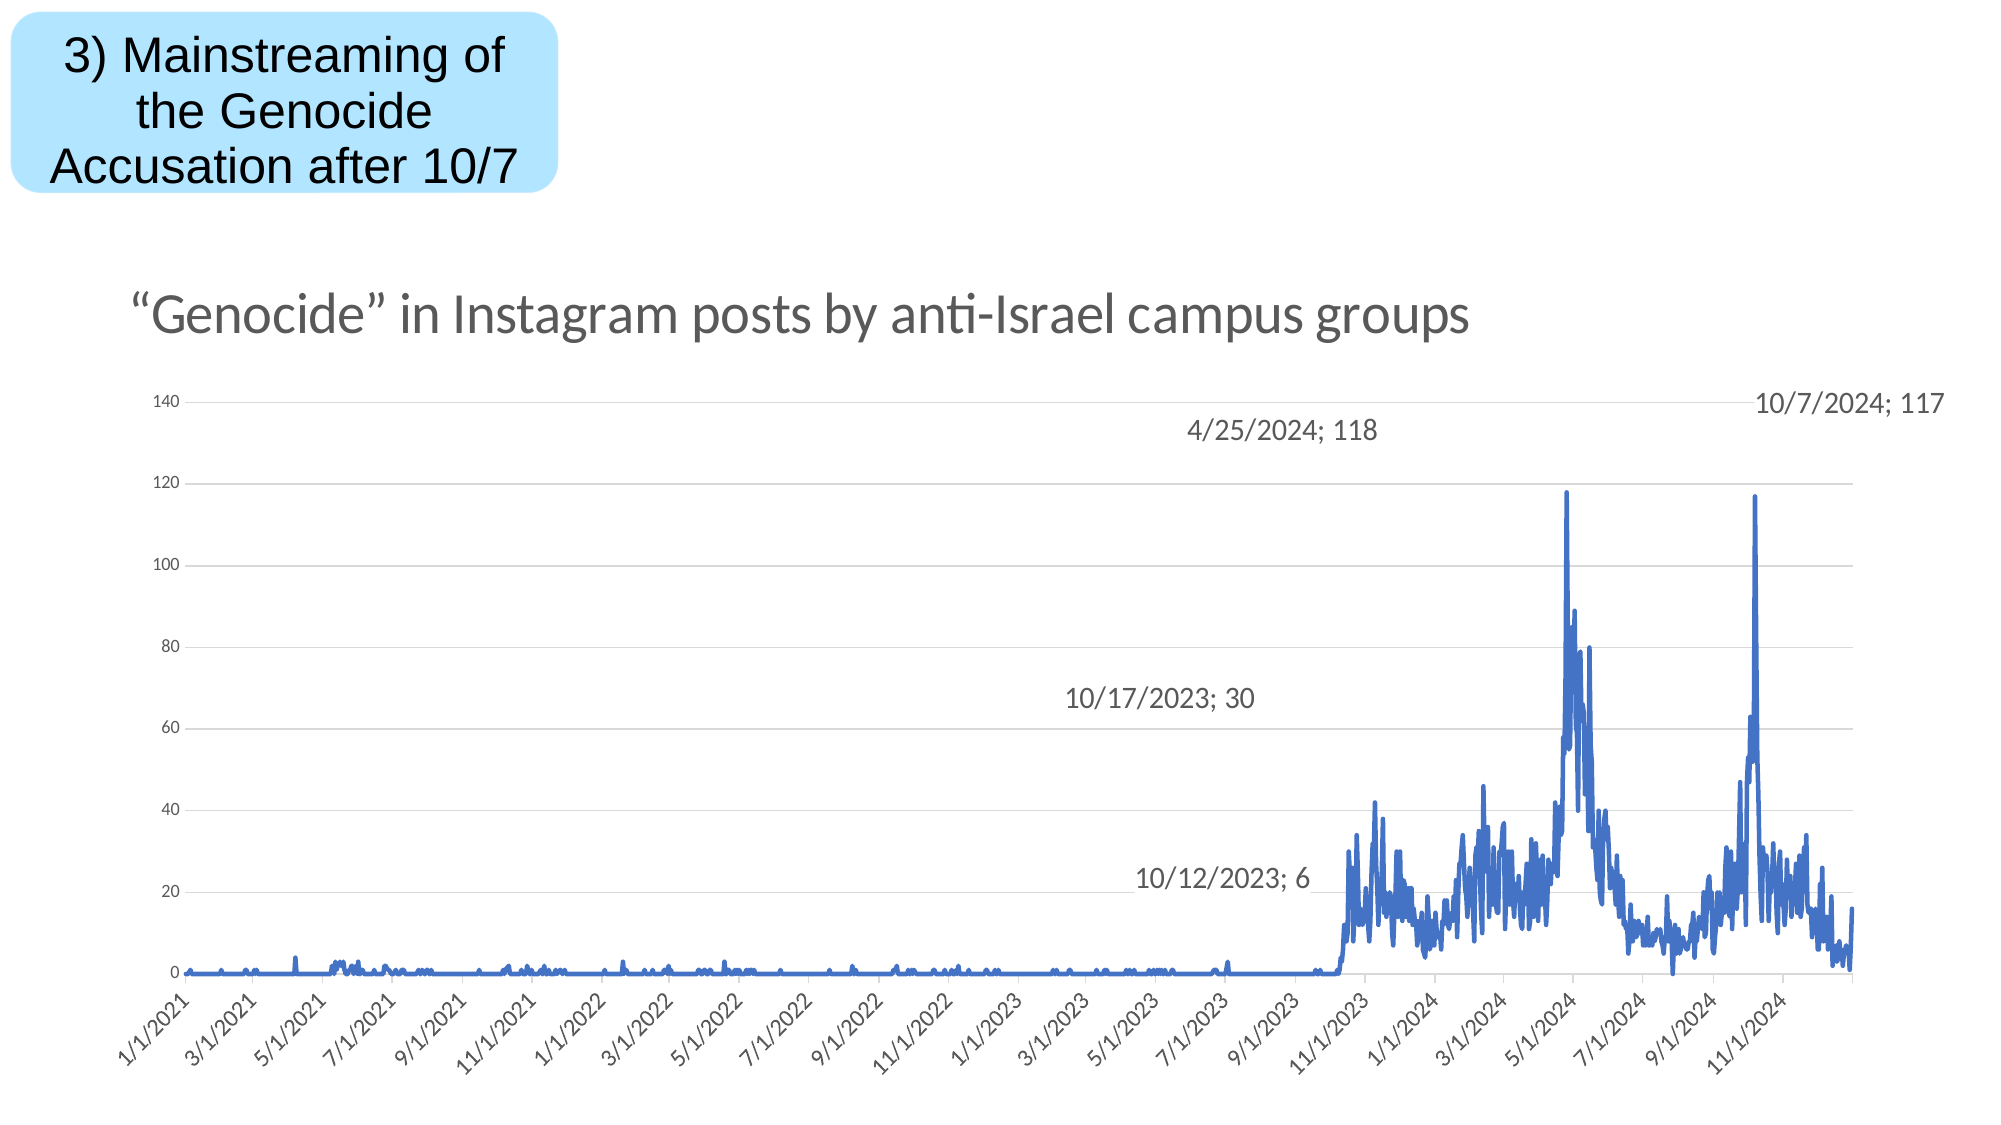

3) Mainstreaming of the Genocide Accusation after 10/7

### Chart: “Genocide” in Instagram posts by anti-Israel campus groups

| Category | genocid |
|---|---|
| 44197 | 0.0 |
| 44199 | 0.0 |
| 44201 | 1.0 |
| 44202 | 0.0 |
| 44203 | 0.0 |
| 44204 | 0.0 |
| 44206 | 0.0 |
| 44209 | 0.0 |
| 44211 | 0.0 |
| 44213 | 0.0 |
| 44214 | 0.0 |
| 44215 | 0.0 |
| 44216 | 0.0 |
| 44217 | 0.0 |
| 44219 | 0.0 |
| 44221 | 0.0 |
| 44222 | 0.0 |
| 44223 | 0.0 |
| 44224 | 0.0 |
| 44226 | 0.0 |
| 44227 | 0.0 |
| 44228 | 1.0 |
| 44229 | 0.0 |
| 44230 | 0.0 |
| 44231 | 0.0 |
| 44233 | 0.0 |
| 44235 | 0.0 |
| 44236 | 0.0 |
| 44237 | 0.0 |
| 44238 | 0.0 |
| 44239 | 0.0 |
| 44242 | 0.0 |
| 44243 | 0.0 |
| 44244 | 0.0 |
| 44246 | 0.0 |
| 44247 | 0.0 |
| 44248 | 0.0 |
| 44249 | 1.0 |
| 44250 | 1.0 |
| 44251 | 0.0 |
| 44252 | 0.0 |
| 44253 | 0.0 |
| 44254 | 0.0 |
| 44256 | 0.0 |
| 44257 | 1.0 |
| 44258 | 0.0 |
| 44259 | 1.0 |
| 44260 | 0.0 |
| 44261 | 0.0 |
| 44262 | 0.0 |
| 44263 | 0.0 |
| 44264 | 0.0 |
| 44265 | 0.0 |
| 44266 | 0.0 |
| 44267 | 0.0 |
| 44268 | 0.0 |
| 44269 | 0.0 |
| 44270 | 0.0 |
| 44271 | 0.0 |
| 44272 | 0.0 |
| 44273 | 0.0 |
| 44274 | 0.0 |
| 44275 | 0.0 |
| 44276 | 0.0 |
| 44277 | 0.0 |
| 44278 | 0.0 |
| 44279 | 0.0 |
| 44280 | 0.0 |
| 44282 | 0.0 |
| 44284 | 0.0 |
| 44285 | 0.0 |
| 44286 | 0.0 |
| 44287 | 0.0 |
| 44288 | 0.0 |
| 44289 | 0.0 |
| 44290 | 0.0 |
| 44291 | 0.0 |
| 44292 | 0.0 |
| 44293 | 4.0 |
| 44294 | 0.0 |
| 44295 | 0.0 |
| 44296 | 0.0 |
| 44298 | 0.0 |
| 44299 | 0.0 |
| 44300 | 0.0 |
| 44301 | 0.0 |
| 44302 | 0.0 |
| 44303 | 0.0 |
| 44305 | 0.0 |
| 44306 | 0.0 |
| 44307 | 0.0 |
| 44308 | 0.0 |
| 44309 | 0.0 |
| 44310 | 0.0 |
| 44311 | 0.0 |
| 44312 | 0.0 |
| 44313 | 0.0 |
| 44314 | 0.0 |
| 44315 | 0.0 |
| 44316 | 0.0 |
| 44318 | 0.0 |
| 44319 | 0.0 |
| 44320 | 0.0 |
| 44321 | 0.0 |
| 44322 | 0.0 |
| 44323 | 0.0 |
| 44324 | 0.0 |
| 44325 | 2.0 |
| 44326 | 1.0 |
| 44327 | 0.0 |
| 44328 | 3.0 |
| 44329 | 1.0 |
| 44330 | 2.0 |
| 44331 | 2.0 |
| 44332 | 3.0 |
| 44333 | 2.0 |
| 44334 | 2.0 |
| 44335 | 3.0 |
| 44336 | 1.0 |
| 44337 | 0.0 |
| 44338 | 0.0 |
| 44339 | 0.0 |
| 44340 | 1.0 |
| 44341 | 1.0 |
| 44342 | 2.0 |
| 44343 | 2.0 |
| 44344 | 0.0 |
| 44345 | 1.0 |
| 44346 | 2.0 |
| 44347 | 0.0 |
| 44348 | 3.0 |
| 44349 | 0.0 |
| 44350 | 0.0 |
| 44351 | 1.0 |
| 44352 | 1.0 |
| 44353 | 0.0 |
| 44354 | 0.0 |
| 44355 | 0.0 |
| 44356 | 0.0 |
| 44357 | 0.0 |
| 44358 | 0.0 |
| 44359 | 0.0 |
| 44360 | 0.0 |
| 44361 | 0.0 |
| 44362 | 1.0 |
| 44363 | 0.0 |
| 44364 | 0.0 |
| 44365 | 0.0 |
| 44366 | 0.0 |
| 44368 | 0.0 |
| 44369 | 0.0 |
| 44370 | 0.0 |
| 44371 | 2.0 |
| 44372 | 2.0 |
| 44374 | 1.0 |
| 44375 | 1.0 |
| 44377 | 0.0 |
| 44378 | 0.0 |
| 44379 | 0.0 |
| 44381 | 1.0 |
| 44382 | 0.0 |
| 44383 | 0.0 |
| 44384 | 0.0 |
| 44385 | 0.0 |
| 44386 | 1.0 |
| 44388 | 1.0 |
| 44389 | 0.0 |
| 44390 | 0.0 |
| 44392 | 0.0 |
| 44393 | 0.0 |
| 44397 | 0.0 |
| 44398 | 0.0 |
| 44399 | 0.0 |
| 44401 | 1.0 |
| 44402 | 0.0 |
| 44403 | 0.0 |
| 44404 | 1.0 |
| 44406 | 0.0 |
| 44407 | 0.0 |
| 44408 | 1.0 |
| 44409 | 1.0 |
| 44410 | 0.0 |
| 44411 | 0.0 |
| 44412 | 1.0 |
| 44413 | 0.0 |
| 44414 | 0.0 |
| 44417 | 0.0 |
| 44419 | 0.0 |
| 44420 | 0.0 |
| 44421 | 0.0 |
| 44422 | 0.0 |
| 44424 | 0.0 |
| 44425 | 0.0 |
| 44426 | 0.0 |
| 44427 | 0.0 |
| 44429 | 0.0 |
| 44430 | 0.0 |
| 44431 | 0.0 |
| 44432 | 0.0 |
| 44433 | 0.0 |
| 44434 | 0.0 |
| 44435 | 0.0 |
| 44436 | 0.0 |
| 44437 | 0.0 |
| 44438 | 0.0 |
| 44439 | 0.0 |
| 44440 | 0.0 |
| 44441 | 0.0 |
| 44442 | 0.0 |
| 44443 | 0.0 |
| 44444 | 0.0 |
| 44445 | 0.0 |
| 44447 | 0.0 |
| 44448 | 0.0 |
| 44449 | 0.0 |
| 44450 | 0.0 |
| 44452 | 0.0 |
| 44453 | 0.0 |
| 44454 | 1.0 |
| 44455 | 0.0 |
| 44456 | 0.0 |
| 44457 | 0.0 |
| 44459 | 0.0 |
| 44460 | 0.0 |
| 44461 | 0.0 |
| 44462 | 0.0 |
| 44465 | 0.0 |
| 44466 | 0.0 |
| 44467 | 0.0 |
| 44468 | 0.0 |
| 44469 | 0.0 |
| 44470 | 0.0 |
| 44472 | 0.0 |
| 44473 | 0.0 |
| 44474 | 0.0 |
| 44475 | 1.0 |
| 44476 | 0.0 |
| 44477 | 1.0 |
| 44480 | 2.0 |
| 44481 | 0.0 |
| 44482 | 0.0 |
| 44483 | 0.0 |
| 44484 | 0.0 |
| 44485 | 0.0 |
| 44486 | 0.0 |
| 44487 | 0.0 |
| 44488 | 0.0 |
| 44489 | 0.0 |
| 44490 | 0.0 |
| 44491 | 1.0 |
| 44492 | 0.0 |
| 44494 | 0.0 |
| 44495 | 0.0 |
| 44496 | 2.0 |
| 44497 | 1.0 |
| 44498 | 0.0 |
| 44499 | 0.0 |
| 44500 | 1.0 |
| 44501 | 0.0 |
| 44502 | 0.0 |
| 44503 | 0.0 |
| 44504 | 0.0 |
| 44505 | 0.0 |
| 44506 | 0.0 |
| 44508 | 1.0 |
| 44509 | 0.0 |
| 44510 | 0.0 |
| 44511 | 2.0 |
| 44512 | 0.0 |
| 44514 | 0.0 |
| 44515 | 1.0 |
| 44516 | 0.0 |
| 44517 | 0.0 |
| 44518 | 0.0 |
| 44519 | 0.0 |
| 44520 | 0.0 |
| 44521 | 1.0 |
| 44522 | 0.0 |
| 44525 | 1.0 |
| 44527 | 0.0 |
| 44529 | 1.0 |
| 44530 | 0.0 |
| 44531 | 0.0 |
| 44533 | 0.0 |
| 44535 | 0.0 |
| 44536 | 0.0 |
| 44537 | 0.0 |
| 44538 | 0.0 |
| 44539 | 0.0 |
| 44541 | 0.0 |
| 44543 | 0.0 |
| 44544 | 0.0 |
| 44545 | 0.0 |
| 44546 | 0.0 |
| 44547 | 0.0 |
| 44548 | 0.0 |
| 44549 | 0.0 |
| 44554 | 0.0 |
| 44561 | 0.0 |
| 44562 | 0.0 |
| 44563 | 0.0 |
| 44564 | 1.0 |
| 44565 | 0.0 |
| 44566 | 0.0 |
| 44567 | 0.0 |
| 44568 | 0.0 |
| 44569 | 0.0 |
| 44572 | 0.0 |
| 44576 | 0.0 |
| 44577 | 0.0 |
| 44578 | 0.0 |
| 44579 | 0.0 |
| 44580 | 3.0 |
| 44581 | 0.0 |
| 44582 | 1.0 |
| 44583 | 1.0 |
| 44584 | 0.0 |
| 44585 | 0.0 |
| 44586 | 0.0 |
| 44587 | 0.0 |
| 44588 | 0.0 |
| 44589 | 0.0 |
| 44590 | 0.0 |
| 44591 | 0.0 |
| 44592 | 0.0 |
| 44593 | 0.0 |
| 44594 | 0.0 |
| 44595 | 0.0 |
| 44596 | 0.0 |
| 44597 | 0.0 |
| 44598 | 0.0 |
| 44599 | 1.0 |
| 44600 | 0.0 |
| 44601 | 0.0 |
| 44602 | 0.0 |
| 44603 | 0.0 |
| 44604 | 0.0 |
| 44605 | 0.0 |
| 44606 | 1.0 |
| 44607 | 0.0 |
| 44608 | 0.0 |
| 44609 | 0.0 |
| 44610 | 0.0 |
| 44611 | 0.0 |
| 44612 | 0.0 |
| 44613 | 0.0 |
| 44614 | 0.0 |
| 44615 | 0.0 |
| 44616 | 1.0 |
| 44617 | 1.0 |
| 44618 | 1.0 |
| 44619 | 0.0 |
| 44620 | 2.0 |
| 44621 | 0.0 |
| 44622 | 1.0 |
| 44623 | 0.0 |
| 44624 | 0.0 |
| 44625 | 0.0 |
| 44626 | 0.0 |
| 44627 | 0.0 |
| 44628 | 0.0 |
| 44629 | 0.0 |
| 44630 | 0.0 |
| 44631 | 0.0 |
| 44632 | 0.0 |
| 44633 | 0.0 |
| 44634 | 0.0 |
| 44635 | 0.0 |
| 44636 | 0.0 |
| 44637 | 0.0 |
| 44638 | 0.0 |
| 44639 | 0.0 |
| 44640 | 0.0 |
| 44641 | 0.0 |
| 44642 | 0.0 |
| 44643 | 0.0 |
| 44644 | 0.0 |
| 44645 | 0.0 |
| 44646 | 1.0 |
| 44647 | 1.0 |
| 44648 | 0.0 |
| 44649 | 0.0 |
| 44650 | 0.0 |
| 44651 | 1.0 |
| 44652 | 1.0 |
| 44653 | 0.0 |
| 44654 | 0.0 |
| 44655 | 0.0 |
| 44656 | 1.0 |
| 44657 | 1.0 |
| 44658 | 0.0 |
| 44659 | 0.0 |
| 44660 | 0.0 |
| 44661 | 0.0 |
| 44662 | 0.0 |
| 44663 | 0.0 |
| 44664 | 0.0 |
| 44665 | 0.0 |
| 44666 | 0.0 |
| 44667 | 0.0 |
| 44668 | 0.0 |
| 44669 | 3.0 |
| 44670 | 0.0 |
| 44671 | 0.0 |
| 44672 | 1.0 |
| 44673 | 1.0 |
| 44674 | 0.0 |
| 44675 | 0.0 |
| 44676 | 0.0 |
| 44677 | 0.0 |
| 44678 | 1.0 |
| 44679 | 0.0 |
| 44680 | 1.0 |
| 44681 | 0.0 |
| 44682 | 1.0 |
| 44683 | 0.0 |
| 44684 | 0.0 |
| 44685 | 0.0 |
| 44686 | 0.0 |
| 44687 | 0.0 |
| 44688 | 1.0 |
| 44689 | 0.0 |
| 44690 | 1.0 |
| 44691 | 0.0 |
| 44692 | 1.0 |
| 44693 | 1.0 |
| 44694 | 0.0 |
| 44695 | 1.0 |
| 44696 | 0.0 |
| 44697 | 0.0 |
| 44698 | 0.0 |
| 44699 | 0.0 |
| 44700 | 0.0 |
| 44701 | 0.0 |
| 44702 | 0.0 |
| 44703 | 0.0 |
| 44704 | 0.0 |
| 44705 | 0.0 |
| 44706 | 0.0 |
| 44707 | 0.0 |
| 44708 | 0.0 |
| 44709 | 0.0 |
| 44710 | 0.0 |
| 44711 | 0.0 |
| 44712 | 0.0 |
| 44713 | 0.0 |
| 44714 | 0.0 |
| 44715 | 0.0 |
| 44716 | 0.0 |
| 44717 | 0.0 |
| 44718 | 1.0 |
| 44719 | 0.0 |
| 44720 | 0.0 |
| 44722 | 0.0 |
| 44726 | 0.0 |
| 44727 | 0.0 |
| 44728 | 0.0 |
| 44729 | 0.0 |
| 44730 | 0.0 |
| 44732 | 0.0 |
| 44733 | 0.0 |
| 44736 | 0.0 |
| 44737 | 0.0 |
| 44738 | 0.0 |
| 44739 | 0.0 |
| 44740 | 0.0 |
| 44741 | 0.0 |
| 44744 | 0.0 |
| 44746 | 0.0 |
| 44747 | 0.0 |
| 44748 | 0.0 |
| 44749 | 0.0 |
| 44750 | 0.0 |
| 44751 | 0.0 |
| 44753 | 0.0 |
| 44754 | 0.0 |
| 44755 | 0.0 |
| 44757 | 0.0 |
| 44760 | 0.0 |
| 44761 | 1.0 |
| 44762 | 0.0 |
| 44764 | 0.0 |
| 44765 | 0.0 |
| 44767 | 0.0 |
| 44768 | 0.0 |
| 44771 | 0.0 |
| 44775 | 0.0 |
| 44776 | 0.0 |
| 44777 | 0.0 |
| 44779 | 0.0 |
| 44780 | 0.0 |
| 44781 | 2.0 |
| 44782 | 0.0 |
| 44783 | 0.0 |
| 44784 | 1.0 |
| 44785 | 0.0 |
| 44786 | 0.0 |
| 44788 | 0.0 |
| 44789 | 0.0 |
| 44790 | 0.0 |
| 44791 | 0.0 |
| 44793 | 0.0 |
| 44794 | 0.0 |
| 44795 | 0.0 |
| 44796 | 0.0 |
| 44797 | 0.0 |
| 44798 | 0.0 |
| 44799 | 0.0 |
| 44800 | 0.0 |
| 44801 | 0.0 |
| 44802 | 0.0 |
| 44803 | 0.0 |
| 44804 | 0.0 |
| 44805 | 0.0 |
| 44806 | 0.0 |
| 44810 | 0.0 |
| 44811 | 0.0 |
| 44812 | 0.0 |
| 44813 | 0.0 |
| 44814 | 0.0 |
| 44815 | 0.0 |
| 44816 | 0.0 |
| 44817 | 1.0 |
| 44818 | 1.0 |
| 44819 | 1.0 |
| 44820 | 2.0 |
| 44821 | 0.0 |
| 44822 | 0.0 |
| 44824 | 0.0 |
| 44825 | 0.0 |
| 44826 | 0.0 |
| 44827 | 0.0 |
| 44828 | 0.0 |
| 44829 | 0.0 |
| 44830 | 1.0 |
| 44831 | 0.0 |
| 44832 | 0.0 |
| 44833 | 1.0 |
| 44834 | 0.0 |
| 44835 | 1.0 |
| 44837 | 0.0 |
| 44838 | 0.0 |
| 44839 | 0.0 |
| 44840 | 0.0 |
| 44841 | 0.0 |
| 44842 | 0.0 |
| 44843 | 0.0 |
| 44844 | 0.0 |
| 44845 | 0.0 |
| 44846 | 0.0 |
| 44847 | 0.0 |
| 44848 | 0.0 |
| 44849 | 0.0 |
| 44850 | 0.0 |
| 44851 | 0.0 |
| 44852 | 1.0 |
| 44853 | 1.0 |
| 44854 | 0.0 |
| 44855 | 0.0 |
| 44856 | 0.0 |
| 44857 | 0.0 |
| 44858 | 0.0 |
| 44859 | 0.0 |
| 44860 | 0.0 |
| 44861 | 0.0 |
| 44862 | 1.0 |
| 44863 | 0.0 |
| 44864 | 0.0 |
| 44865 | 0.0 |
| 44866 | 0.0 |
| 44867 | 0.0 |
| 44868 | 1.0 |
| 44869 | 0.0 |
| 44870 | 0.0 |
| 44871 | 0.0 |
| 44872 | 1.0 |
| 44873 | 0.0 |
| 44874 | 2.0 |
| 44875 | 0.0 |
| 44876 | 0.0 |
| 44877 | 0.0 |
| 44878 | 0.0 |
| 44879 | 0.0 |
| 44880 | 0.0 |
| 44881 | 0.0 |
| 44882 | 0.0 |
| 44883 | 1.0 |
| 44884 | 0.0 |
| 44885 | 0.0 |
| 44886 | 0.0 |
| 44887 | 0.0 |
| 44888 | 0.0 |
| 44889 | 0.0 |
| 44890 | 0.0 |
| 44891 | 0.0 |
| 44892 | 0.0 |
| 44894 | 0.0 |
| 44895 | 0.0 |
| 44896 | 0.0 |
| 44897 | 0.0 |
| 44898 | 1.0 |
| 44899 | 1.0 |
| 44900 | 0.0 |
| 44901 | 0.0 |
| 44902 | 0.0 |
| 44903 | 0.0 |
| 44904 | 0.0 |
| 44905 | 0.0 |
| 44906 | 1.0 |
| 44907 | 0.0 |
| 44908 | 0.0 |
| 44909 | 1.0 |
| 44910 | 0.0 |
| 44913 | 0.0 |
| 44914 | 0.0 |
| 44917 | 0.0 |
| 44919 | 0.0 |
| 44920 | 0.0 |
| 44923 | 0.0 |
| 44926 | 0.0 |
| 44927 | 0.0 |
| 44929 | 0.0 |
| 44930 | 0.0 |
| 44931 | 0.0 |
| 44932 | 0.0 |
| 44933 | 0.0 |
| 44935 | 0.0 |
| 44936 | 0.0 |
| 44937 | 0.0 |
| 44938 | 0.0 |
| 44939 | 0.0 |
| 44940 | 0.0 |
| 44941 | 0.0 |
| 44942 | 0.0 |
| 44943 | 0.0 |
| 44944 | 0.0 |
| 44945 | 0.0 |
| 44946 | 0.0 |
| 44947 | 0.0 |
| 44948 | 0.0 |
| 44949 | 0.0 |
| 44950 | 0.0 |
| 44951 | 0.0 |
| 44952 | 0.0 |
| 44953 | 0.0 |
| 44954 | 0.0 |
| 44955 | 0.0 |
| 44956 | 0.0 |
| 44957 | 1.0 |
| 44958 | 0.0 |
| 44959 | 0.0 |
| 44960 | 1.0 |
| 44961 | 0.0 |
| 44962 | 0.0 |
| 44963 | 0.0 |
| 44964 | 0.0 |
| 44965 | 0.0 |
| 44966 | 0.0 |
| 44967 | 0.0 |
| 44968 | 0.0 |
| 44969 | 0.0 |
| 44970 | 0.0 |
| 44971 | 1.0 |
| 44972 | 1.0 |
| 44973 | 0.0 |
| 44974 | 0.0 |
| 44975 | 0.0 |
| 44977 | 0.0 |
| 44978 | 0.0 |
| 44979 | 0.0 |
| 44980 | 0.0 |
| 44981 | 0.0 |
| 44982 | 0.0 |
| 44983 | 0.0 |
| 44984 | 0.0 |
| 44985 | 0.0 |
| 44986 | 0.0 |
| 44987 | 0.0 |
| 44988 | 0.0 |
| 44989 | 0.0 |
| 44990 | 0.0 |
| 44991 | 0.0 |
| 44992 | 0.0 |
| 44993 | 0.0 |
| 44994 | 0.0 |
| 44995 | 1.0 |
| 44996 | 0.0 |
| 44997 | 0.0 |
| 44998 | 0.0 |
| 44999 | 0.0 |
| 45000 | 0.0 |
| 45001 | 0.0 |
| 45002 | 1.0 |
| 45003 | 0.0 |
| 45004 | 1.0 |
| 45005 | 0.0 |
| 45006 | 0.0 |
| 45007 | 0.0 |
| 45008 | 0.0 |
| 45009 | 0.0 |
| 45010 | 0.0 |
| 45011 | 0.0 |
| 45012 | 0.0 |
| 45013 | 0.0 |
| 45014 | 0.0 |
| 45015 | 0.0 |
| 45016 | 0.0 |
| 45017 | 0.0 |
| 45018 | 0.0 |
| 45019 | 0.0 |
| 45020 | 0.0 |
| 45021 | 1.0 |
| 45022 | 0.0 |
| 45023 | 0.0 |
| 45024 | 1.0 |
| 45025 | 0.0 |
| 45026 | 0.0 |
| 45027 | 0.0 |
| 45028 | 1.0 |
| 45029 | 0.0 |
| 45030 | 0.0 |
| 45031 | 0.0 |
| 45032 | 0.0 |
| 45033 | 0.0 |
| 45034 | 0.0 |
| 45035 | 0.0 |
| 45036 | 0.0 |
| 45037 | 0.0 |
| 45038 | 0.0 |
| 45039 | 0.0 |
| 45040 | 0.0 |
| 45041 | 1.0 |
| 45042 | 0.0 |
| 45043 | 0.0 |
| 45044 | 0.0 |
| 45045 | 1.0 |
| 45046 | 0.0 |
| 45047 | 0.0 |
| 45048 | 1.0 |
| 45049 | 0.0 |
| 45050 | 1.0 |
| 45051 | 0.0 |
| 45052 | 1.0 |
| 45053 | 0.0 |
| 45054 | 0.0 |
| 45055 | 1.0 |
| 45056 | 0.0 |
| 45057 | 0.0 |
| 45058 | 0.0 |
| 45059 | 0.0 |
| 45060 | 0.0 |
| 45061 | 1.0 |
| 45062 | 1.0 |
| 45063 | 0.0 |
| 45064 | 0.0 |
| 45065 | 0.0 |
| 45066 | 0.0 |
| 45067 | 0.0 |
| 45069 | 0.0 |
| 45070 | 0.0 |
| 45071 | 0.0 |
| 45072 | 0.0 |
| 45073 | 0.0 |
| 45074 | 0.0 |
| 45077 | 0.0 |
| 45078 | 0.0 |
| 45079 | 0.0 |
| 45083 | 0.0 |
| 45084 | 0.0 |
| 45085 | 0.0 |
| 45089 | 0.0 |
| 45090 | 0.0 |
| 45092 | 0.0 |
| 45096 | 0.0 |
| 45098 | 1.0 |
| 45099 | 1.0 |
| 45100 | 1.0 |
| 45101 | 0.0 |
| 45102 | 0.0 |
| 45106 | 0.0 |
| 45107 | 0.0 |
| 45108 | 0.0 |
| 45110 | 3.0 |
| 45111 | 0.0 |
| 45113 | 0.0 |
| 45114 | 0.0 |
| 45116 | 0.0 |
| 45117 | 0.0 |
| 45119 | 0.0 |
| 45121 | 0.0 |
| 45122 | 0.0 |
| 45127 | 0.0 |
| 45129 | 0.0 |
| 45132 | 0.0 |
| 45135 | 0.0 |
| 45136 | 0.0 |
| 45139 | 0.0 |
| 45140 | 0.0 |
| 45141 | 0.0 |
| 45147 | 0.0 |
| 45148 | 0.0 |
| 45154 | 0.0 |
| 45155 | 0.0 |
| 45157 | 0.0 |
| 45159 | 0.0 |
| 45160 | 0.0 |
| 45164 | 0.0 |
| 45165 | 0.0 |
| 45166 | 0.0 |
| 45167 | 0.0 |
| 45168 | 0.0 |
| 45169 | 0.0 |
| 45170 | 0.0 |
| 45171 | 0.0 |
| 45172 | 0.0 |
| 45173 | 0.0 |
| 45174 | 0.0 |
| 45175 | 0.0 |
| 45176 | 0.0 |
| 45177 | 0.0 |
| 45178 | 0.0 |
| 45179 | 0.0 |
| 45180 | 0.0 |
| 45181 | 0.0 |
| 45182 | 0.0 |
| 45183 | 0.0 |
| 45184 | 0.0 |
| 45185 | 0.0 |
| 45186 | 0.0 |
| 45187 | 1.0 |
| 45188 | 0.0 |
| 45189 | 0.0 |
| 45190 | 0.0 |
| 45191 | 1.0 |
| 45192 | 0.0 |
| 45193 | 0.0 |
| 45194 | 0.0 |
| 45195 | 0.0 |
| 45196 | 0.0 |
| 45197 | 0.0 |
| 45198 | 0.0 |
| 45199 | 0.0 |
| 45200 | 0.0 |
| 45201 | 0.0 |
| 45202 | 0.0 |
| 45203 | 0.0 |
| 45204 | 0.0 |
| 45205 | 0.0 |
| 45206 | 1.0 |
| 45207 | 0.0 |
| 45208 | 1.0 |
| 45209 | 4.0 |
| 45210 | 3.0 |
| 45211 | 6.0 |
| 45212 | 12.0 |
| 45213 | 12.0 |
| 45214 | 8.0 |
| 45215 | 10.0 |
| 45216 | 30.0 |
| 45217 | 25.0 |
| 45218 | 26.0 |
| 45219 | 26.0 |
| 45220 | 8.0 |
| 45221 | 14.0 |
| 45222 | 16.0 |
| 45223 | 34.0 |
| 45224 | 25.0 |
| 45225 | 12.0 |
| 45226 | 16.0 |
| 45227 | 14.0 |
| 45228 | 12.0 |
| 45229 | 13.0 |
| 45230 | 15.0 |
| 45231 | 21.0 |
| 45232 | 16.0 |
| 45233 | 12.0 |
| 45234 | 8.0 |
| 45235 | 13.0 |
| 45236 | 25.0 |
| 45237 | 32.0 |
| 45238 | 31.0 |
| 45239 | 42.0 |
| 45240 | 27.0 |
| 45241 | 21.0 |
| 45242 | 12.0 |
| 45243 | 21.0 |
| 45244 | 20.0 |
| 45245 | 25.0 |
| 45246 | 38.0 |
| 45247 | 15.0 |
| 45248 | 20.0 |
| 45249 | 14.0 |
| 45250 | 18.0 |
| 45251 | 15.0 |
| 45252 | 20.0 |
| 45253 | 19.0 |
| 45254 | 10.0 |
| 45255 | 7.0 |
| 45256 | 15.0 |
| 45257 | 20.0 |
| 45258 | 30.0 |
| 45259 | 14.0 |
| 45260 | 27.0 |
| 45261 | 30.0 |
| 45262 | 15.0 |
| 45263 | 13.0 |
| 45264 | 23.0 |
| 45265 | 22.0 |
| 45266 | 14.0 |
| 45267 | 19.0 |
| 45268 | 21.0 |
| 45269 | 13.0 |
| 45270 | 21.0 |
| 45271 | 21.0 |
| 45272 | 12.0 |
| 45273 | 16.0 |
| 45274 | 13.0 |
| 45275 | 13.0 |
| 45276 | 7.0 |
| 45277 | 9.0 |
| 45278 | 13.0 |
| 45279 | 11.0 |
| 45280 | 15.0 |
| 45281 | 6.0 |
| 45282 | 5.0 |
| 45283 | 4.0 |
| 45284 | 9.0 |
| 45285 | 19.0 |
| 45286 | 14.0 |
| 45287 | 6.0 |
| 45288 | 7.0 |
| 45289 | 13.0 |
| 45290 | 9.0 |
| 45291 | 7.0 |
| 45292 | 15.0 |
| 45293 | 11.0 |
| 45294 | 9.0 |
| 45295 | 10.0 |
| 45296 | 10.0 |
| 45297 | 6.0 |
| 45298 | 13.0 |
| 45299 | 12.0 |
| 45300 | 18.0 |
| 45301 | 14.0 |
| 45302 | 18.0 |
| 45303 | 12.0 |
| 45304 | 11.0 |
| 45305 | 14.0 |
| 45306 | 15.0 |
| 45307 | 13.0 |
| 45308 | 19.0 |
| 45309 | 15.0 |
| 45310 | 23.0 |
| 45311 | 9.0 |
| 45312 | 20.0 |
| 45313 | 27.0 |
| 45314 | 27.0 |
| 45315 | 31.0 |
| 45316 | 34.0 |
| 45317 | 27.0 |
| 45318 | 21.0 |
| 45319 | 19.0 |
| 45320 | 14.0 |
| 45321 | 21.0 |
| 45322 | 26.0 |
| 45323 | 22.0 |
| 45324 | 19.0 |
| 45325 | 15.0 |
| 45326 | 8.0 |
| 45327 | 29.0 |
| 45328 | 31.0 |
| 45329 | 28.0 |
| 45330 | 35.0 |
| 45331 | 24.0 |
| 45332 | 15.0 |
| 45333 | 10.0 |
| 45334 | 46.0 |
| 45335 | 32.0 |
| 45336 | 33.0 |
| 45337 | 25.0 |
| 45338 | 36.0 |
| 45339 | 14.0 |
| 45340 | 23.0 |
| 45341 | 19.0 |
| 45342 | 17.0 |
| 45343 | 31.0 |
| 45344 | 19.0 |
| 45345 | 17.0 |
| 45346 | 15.0 |
| 45347 | 15.0 |
| 45348 | 30.0 |
| 45349 | 29.0 |
| 45350 | 32.0 |
| 45351 | 36.0 |
| 45352 | 37.0 |
| 45353 | 11.0 |
| 45354 | 20.0 |
| 45355 | 27.0 |
| 45356 | 30.0 |
| 45357 | 17.0 |
| 45358 | 28.0 |
| 45359 | 30.0 |
| 45360 | 18.0 |
| 45361 | 14.0 |
| 45362 | 22.0 |
| 45363 | 22.0 |
| 45364 | 18.0 |
| 45365 | 24.0 |
| 45366 | 16.0 |
| 45367 | 12.0 |
| 45368 | 11.0 |
| 45369 | 20.0 |
| 45370 | 17.0 |
| 45371 | 22.0 |
| 45372 | 27.0 |
| 45373 | 25.0 |
| 45374 | 11.0 |
| 45375 | 13.0 |
| 45376 | 33.0 |
| 45377 | 21.0 |
| 45378 | 14.0 |
| 45379 | 17.0 |
| 45380 | 32.0 |
| 45381 | 24.0 |
| 45382 | 13.0 |
| 45383 | 24.0 |
| 45384 | 28.0 |
| 45385 | 17.0 |
| 45386 | 29.0 |
| 45387 | 17.0 |
| 45388 | 19.0 |
| 45389 | 12.0 |
| 45390 | 18.0 |
| 45391 | 28.0 |
| 45392 | 22.0 |
| 45393 | 22.0 |
| 45394 | 27.0 |
| 45395 | 26.0 |
| 45396 | 25.0 |
| 45397 | 42.0 |
| 45398 | 26.0 |
| 45399 | 24.0 |
| 45400 | 34.0 |
| 45401 | 41.0 |
| 45402 | 34.0 |
| 45403 | 35.0 |
| 45404 | 58.0 |
| 45405 | 54.0 |
| 45406 | 73.0 |
| 45407 | 118.0 |
| 45408 | 83.0 |
| 45409 | 55.0 |
| 45410 | 56.0 |
| 45411 | 79.0 |
| 45412 | 85.0 |
| 45413 | 73.0 |
| 45414 | 89.0 |
| 45415 | 61.0 |
| 45416 | 59.0 |
| 45417 | 40.0 |
| 45418 | 78.0 |
| 45419 | 79.0 |
| 45420 | 62.0 |
| 45421 | 66.0 |
| 45422 | 64.0 |
| 45423 | 44.0 |
| 45424 | 48.0 |
| 45425 | 53.0 |
| 45426 | 35.0 |
| 45427 | 80.0 |
| 45428 | 56.0 |
| 45429 | 52.0 |
| 45430 | 31.0 |
| 45431 | 33.0 |
| 45432 | 31.0 |
| 45433 | 26.0 |
| 45434 | 23.0 |
| 45435 | 40.0 |
| 45436 | 20.0 |
| 45437 | 18.0 |
| 45438 | 17.0 |
| 45439 | 34.0 |
| 45440 | 38.0 |
| 45441 | 40.0 |
| 45442 | 33.0 |
| 45443 | 36.0 |
| 45444 | 30.0 |
| 45445 | 21.0 |
| 45446 | 26.0 |
| 45447 | 22.0 |
| 45448 | 25.0 |
| 45449 | 21.0 |
| 45450 | 17.0 |
| 45451 | 29.0 |
| 45452 | 19.0 |
| 45453 | 14.0 |
| 45454 | 24.0 |
| 45455 | 18.0 |
| 45456 | 23.0 |
| 45457 | 12.0 |
| 45458 | 13.0 |
| 45459 | 11.0 |
| 45460 | 12.0 |
| 45461 | 5.0 |
| 45462 | 8.0 |
| 45463 | 17.0 |
| 45464 | 10.0 |
| 45465 | 8.0 |
| 45466 | 13.0 |
| 45467 | 10.0 |
| 45468 | 9.0 |
| 45469 | 10.0 |
| 45470 | 13.0 |
| 45471 | 10.0 |
| 45472 | 12.0 |
| 45473 | 12.0 |
| 45474 | 7.0 |
| 45475 | 11.0 |
| 45476 | 7.0 |
| 45477 | 10.0 |
| 45478 | 14.0 |
| 45479 | 7.0 |
| 45480 | 7.0 |
| 45481 | 9.0 |
| 45482 | 7.0 |
| 45483 | 10.0 |
| 45484 | 8.0 |
| 45485 | 9.0 |
| 45486 | 11.0 |
| 45487 | 10.0 |
| 45488 | 10.0 |
| 45489 | 11.0 |
| 45490 | 8.0 |
| 45491 | 7.0 |
| 45492 | 5.0 |
| 45493 | 9.0 |
| 45494 | 9.0 |
| 45495 | 19.0 |
| 45496 | 8.0 |
| 45497 | 13.0 |
| 45498 | 10.0 |
| 45499 | 8.0 |
| 45500 | 0.0 |
| 45501 | 8.0 |
| 45502 | 12.0 |
| 45503 | 5.0 |
| 45504 | 9.0 |
| 45505 | 11.0 |
| 45506 | 5.0 |
| 45507 | 6.0 |
| 45508 | 8.0 |
| 45509 | 9.0 |
| 45510 | 7.0 |
| 45511 | 7.0 |
| 45512 | 6.0 |
| 45513 | 6.0 |
| 45514 | 8.0 |
| 45515 | 8.0 |
| 45516 | 12.0 |
| 45517 | 12.0 |
| 45518 | 15.0 |
| 45519 | 4.0 |
| 45520 | 9.0 |
| 45521 | 8.0 |
| 45522 | 11.0 |
| 45523 | 14.0 |
| 45524 | 13.0 |
| 45525 | 13.0 |
| 45526 | 11.0 |
| 45527 | 20.0 |
| 45528 | 9.0 |
| 45529 | 10.0 |
| 45530 | 19.0 |
| 45531 | 23.0 |
| 45532 | 24.0 |
| 45533 | 16.0 |
| 45534 | 20.0 |
| 45535 | 6.0 |
| 45536 | 5.0 |
| 45537 | 9.0 |
| 45538 | 12.0 |
| 45539 | 20.0 |
| 45540 | 19.0 |
| 45541 | 20.0 |
| 45542 | 12.0 |
| 45543 | 15.0 |
| 45544 | 17.0 |
| 45545 | 15.0 |
| 45546 | 26.0 |
| 45547 | 31.0 |
| 45548 | 22.0 |
| 45549 | 15.0 |
| 45550 | 14.0 |
| 45551 | 30.0 |
| 45552 | 11.0 |
| 45553 | 22.0 |
| 45554 | 27.0 |
| 45555 | 21.0 |
| 45556 | 16.0 |
| 45557 | 21.0 |
| 45558 | 33.0 |
| 45559 | 47.0 |
| 45560 | 20.0 |
| 45561 | 24.0 |
| 45562 | 31.0 |
| 45563 | 32.0 |
| 45564 | 12.0 |
| 45565 | 47.0 |
| 45566 | 53.0 |
| 45567 | 47.0 |
| 45568 | 63.0 |
| 45569 | 56.0 |
| 45570 | 52.0 |
| 45571 | 57.0 |
| 45572 | 117.0 |
| 45573 | 84.0 |
| 45574 | 53.0 |
| 45575 | 44.0 |
| 45576 | 29.0 |
| 45577 | 19.0 |
| 45578 | 13.0 |
| 45579 | 31.0 |
| 45580 | 27.0 |
| 45581 | 26.0 |
| 45582 | 29.0 |
| 45583 | 25.0 |
| 45584 | 13.0 |
| 45585 | 22.0 |
| 45586 | 20.0 |
| 45587 | 24.0 |
| 45588 | 32.0 |
| 45589 | 22.0 |
| 45590 | 26.0 |
| 45591 | 15.0 |
| 45592 | 10.0 |
| 45593 | 27.0 |
| 45594 | 30.0 |
| 45595 | 17.0 |
| 45596 | 22.0 |
| 45597 | 17.0 |
| 45598 | 12.0 |
| 45599 | 16.0 |
| 45600 | 28.0 |
| 45601 | 19.0 |
| 45602 | 24.0 |
| 45603 | 24.0 |
| 45604 | 14.0 |
| 45605 | 19.0 |
| 45606 | 21.0 |
| 45607 | 21.0 |
| 45608 | 27.0 |
| 45609 | 15.0 |
| 45610 | 15.0 |
| 45611 | 29.0 |
| 45612 | 14.0 |
| 45613 | 16.0 |
| 45614 | 24.0 |
| 45615 | 31.0 |
| 45616 | 25.0 |
| 45617 | 34.0 |
| 45618 | 17.0 |
| 45619 | 15.0 |
| 45620 | 16.0 |
| 45621 | 16.0 |
| 45622 | 9.0 |
| 45623 | 12.0 |
| 45624 | 14.0 |
| 45625 | 16.0 |
| 45626 | 14.0 |
| 45627 | 6.0 |
| 45628 | 6.0 |
| 45629 | 22.0 |
| 45630 | 13.0 |
| 45631 | 26.0 |
| 45632 | 8.0 |
| 45633 | 12.0 |
| 45634 | 9.0 |
| 45635 | 14.0 |
| 45636 | 6.0 |
| 45637 | 10.0 |
| 45638 | 11.0 |
| 45639 | 19.0 |
| 45640 | 2.0 |
| 45641 | 4.0 |
| 45642 | 6.0 |
| 45643 | 7.0 |
| 45644 | 3.0 |
| 45645 | 4.0 |
| 45646 | 8.0 |
| 45647 | 5.0 |
| 45648 | 6.0 |
| 45649 | 2.0 |
| 45650 | 5.0 |
| 45651 | 6.0 |
| 45652 | 7.0 |
| 45653 | 5.0 |
| 45654 | 6.0 |
| 45655 | 1.0 |
| 45656 | 7.0 |
| 45657 | 16.0 |